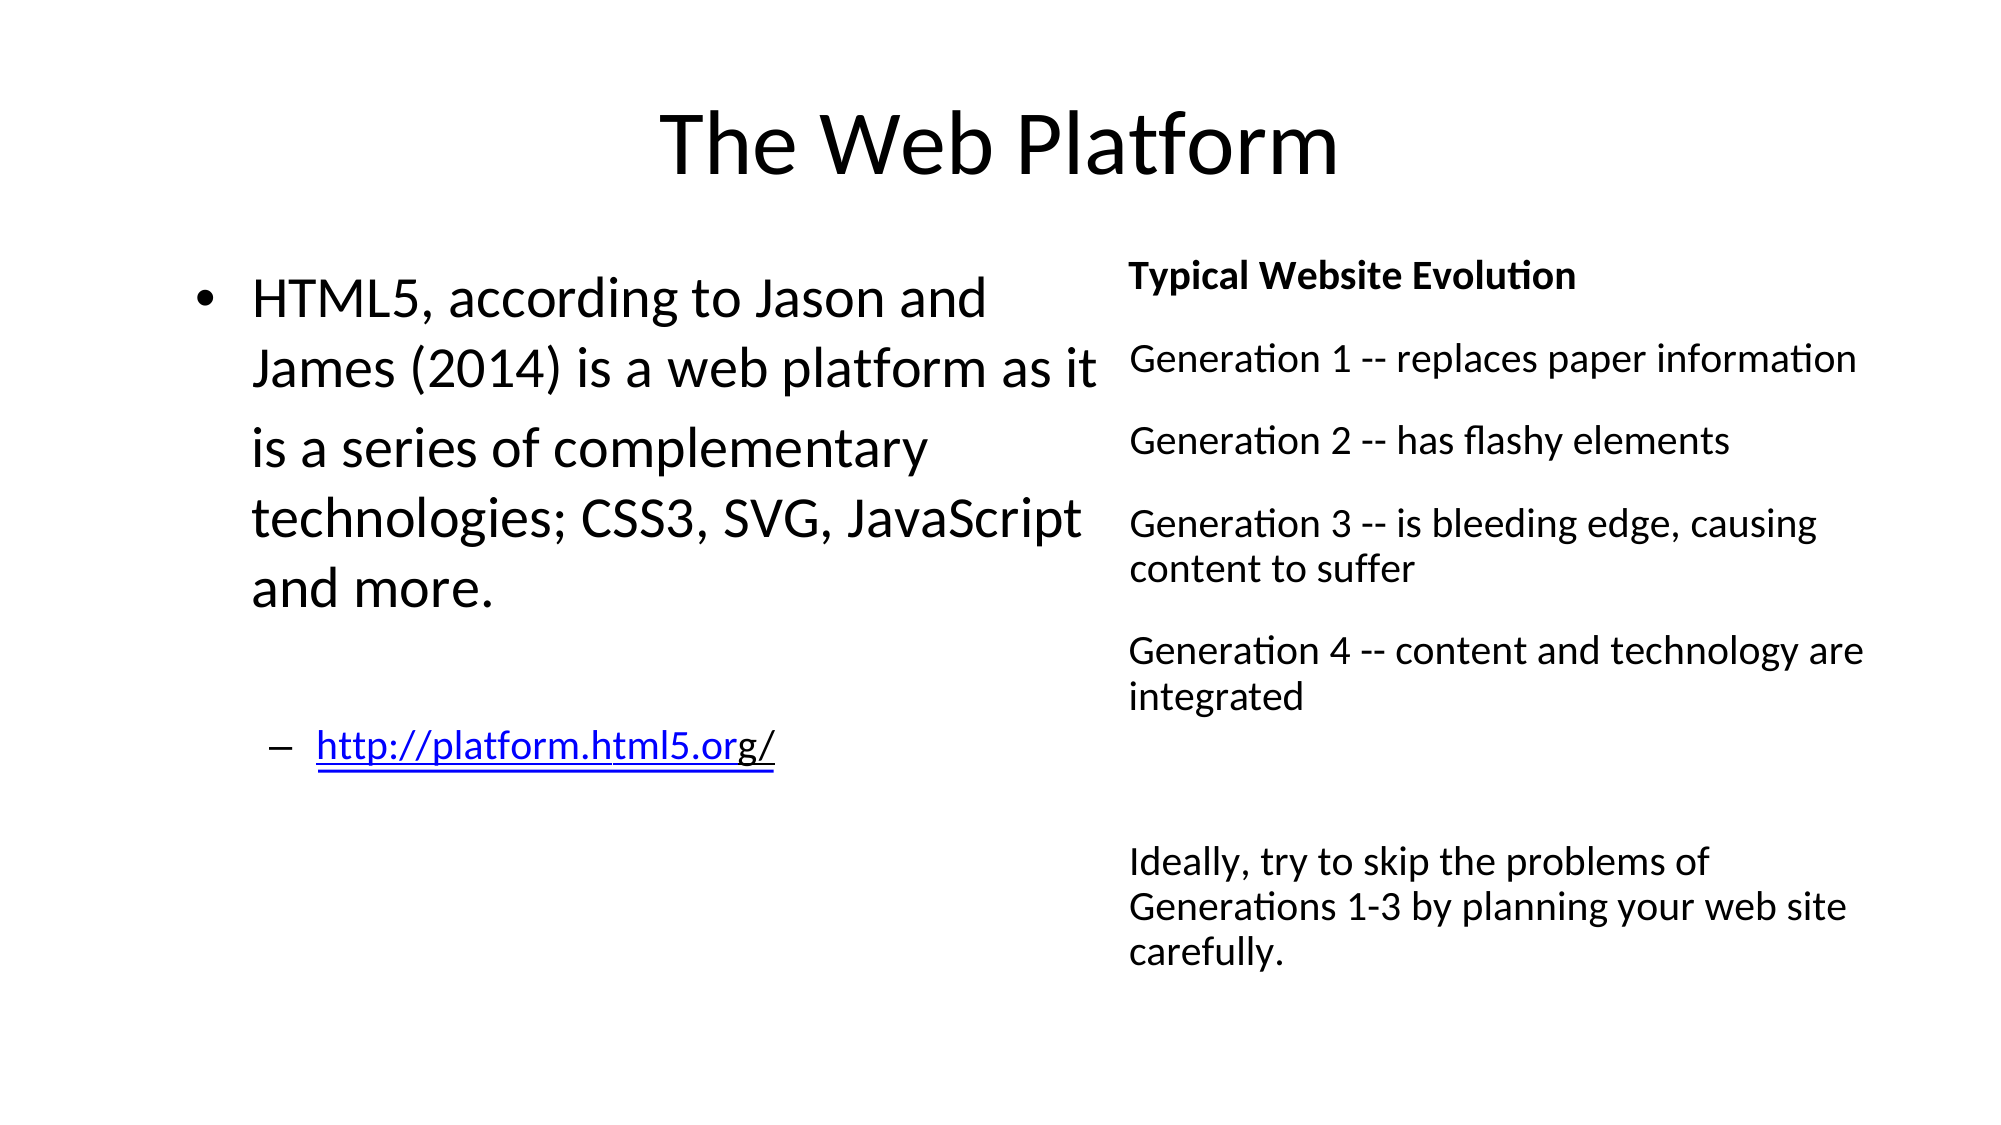

The Web Platform
Typical Website Evolution
•HTML5, according to Jason and
James (2014) is a web platform as it
Generation 1 -- replaces paper information
Generation 2 -- has flashy elements
Generation 3 -- is bleeding edge, causing
content to suffer
is a series of complementary
technologies; CSS3, SVG, JavaScript
and more.
Generation 4 -- content and technology are
integrated

–http://platform.html5.org/

Ideally, try to skip the problems of
Generations 1-3 by planning your web site
carefully.